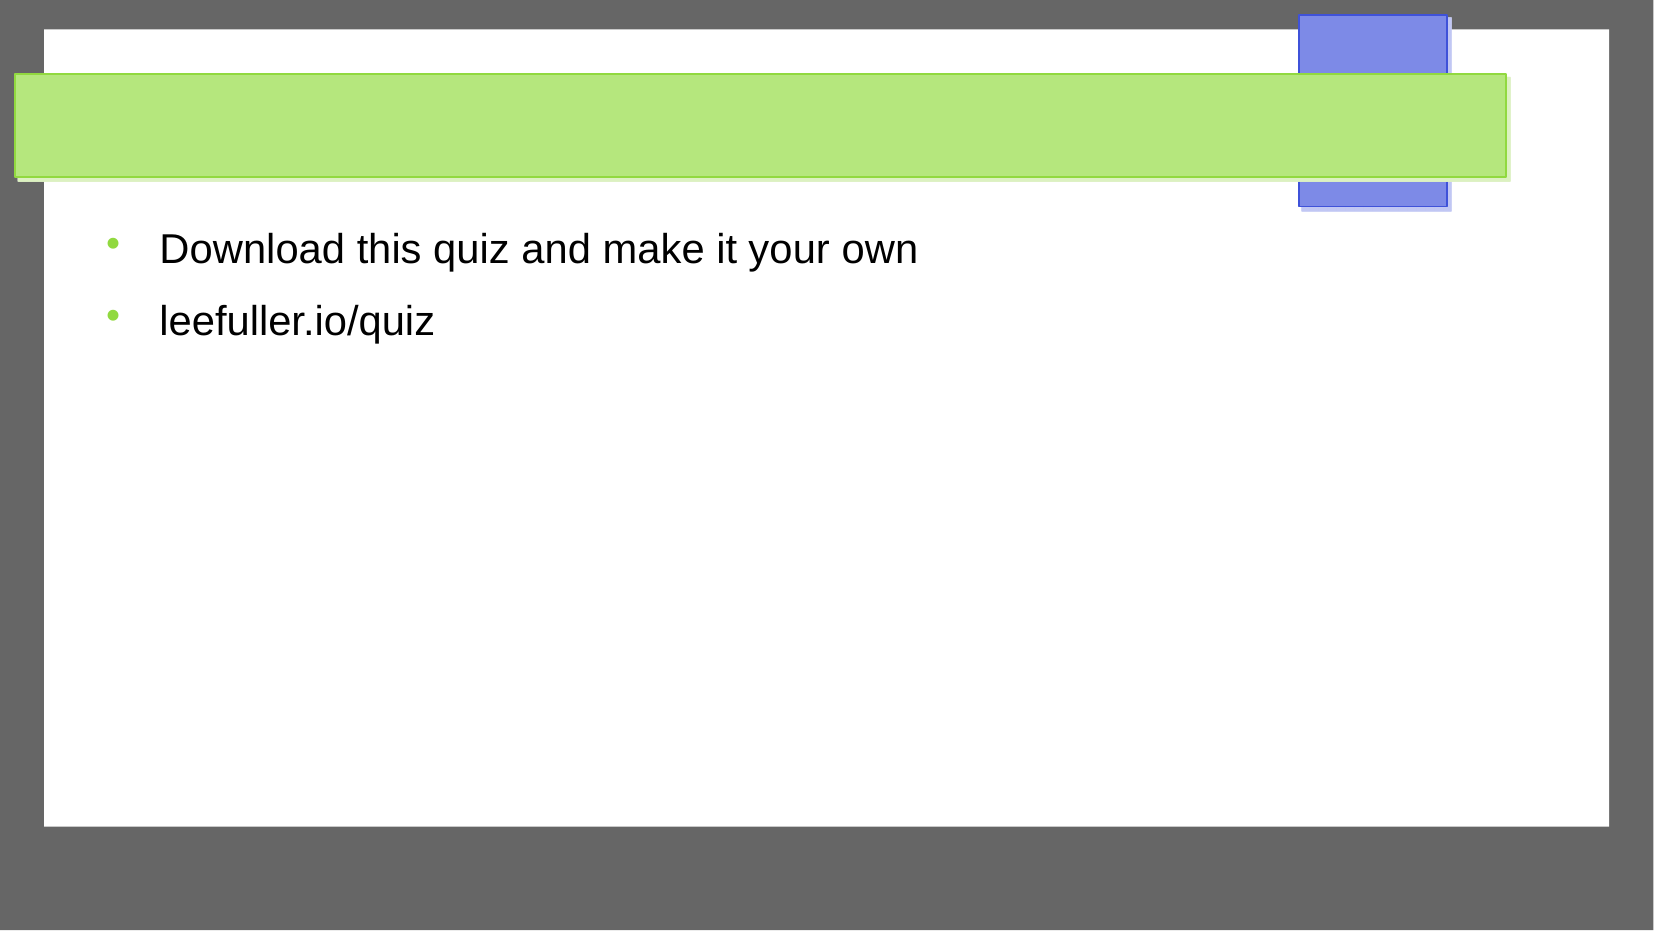

Download this quiz and make it your own
leefuller.io/quiz